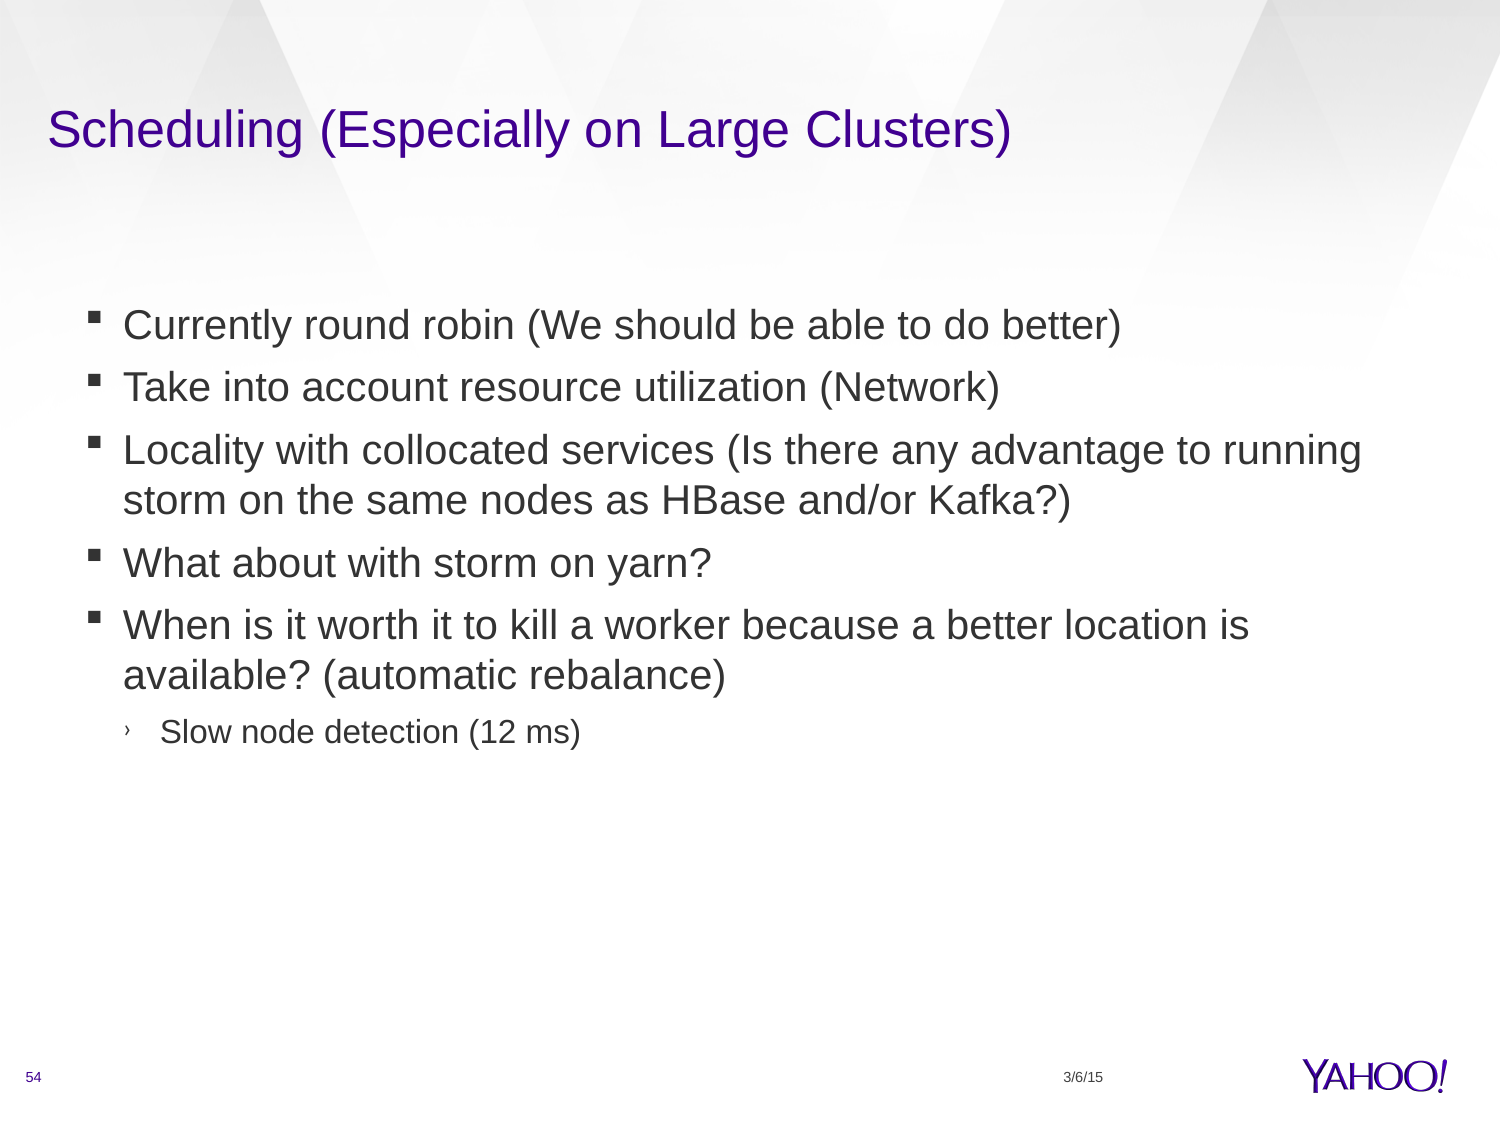

# Scheduling (Especially on Large Clusters)
Currently round robin (We should be able to do better)
Take into account resource utilization (Network)
Locality with collocated services (Is there any advantage to running storm on the same nodes as HBase and/or Kafka?)
What about with storm on yarn?
When is it worth it to kill a worker because a better location is available? (automatic rebalance)
Slow node detection (12 ms)

54
3/6/15